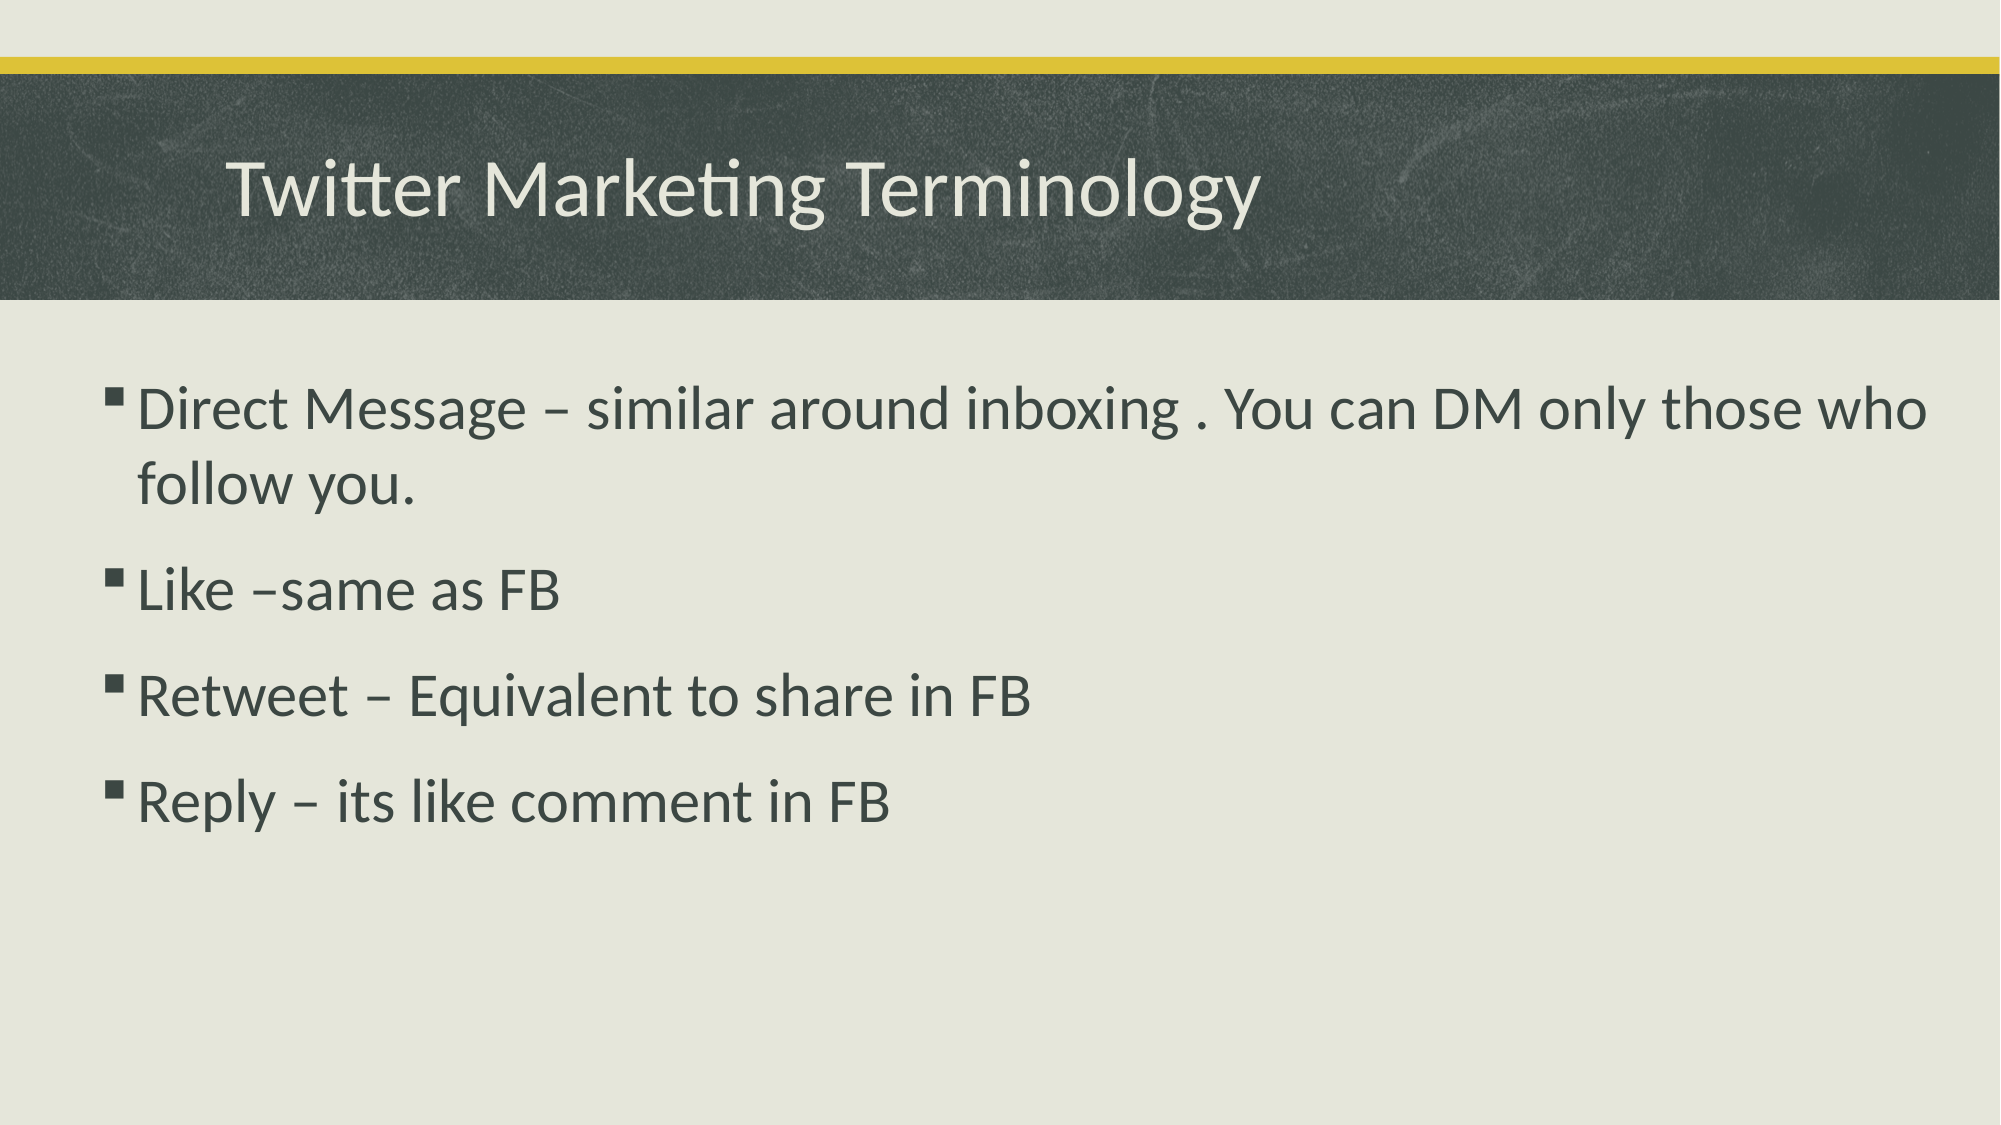

# Twitter Marketing Terminology
Direct Message – similar around inboxing . You can DM only those who follow you.
Like –same as FB
Retweet – Equivalent to share in FB
Reply – its like comment in FB